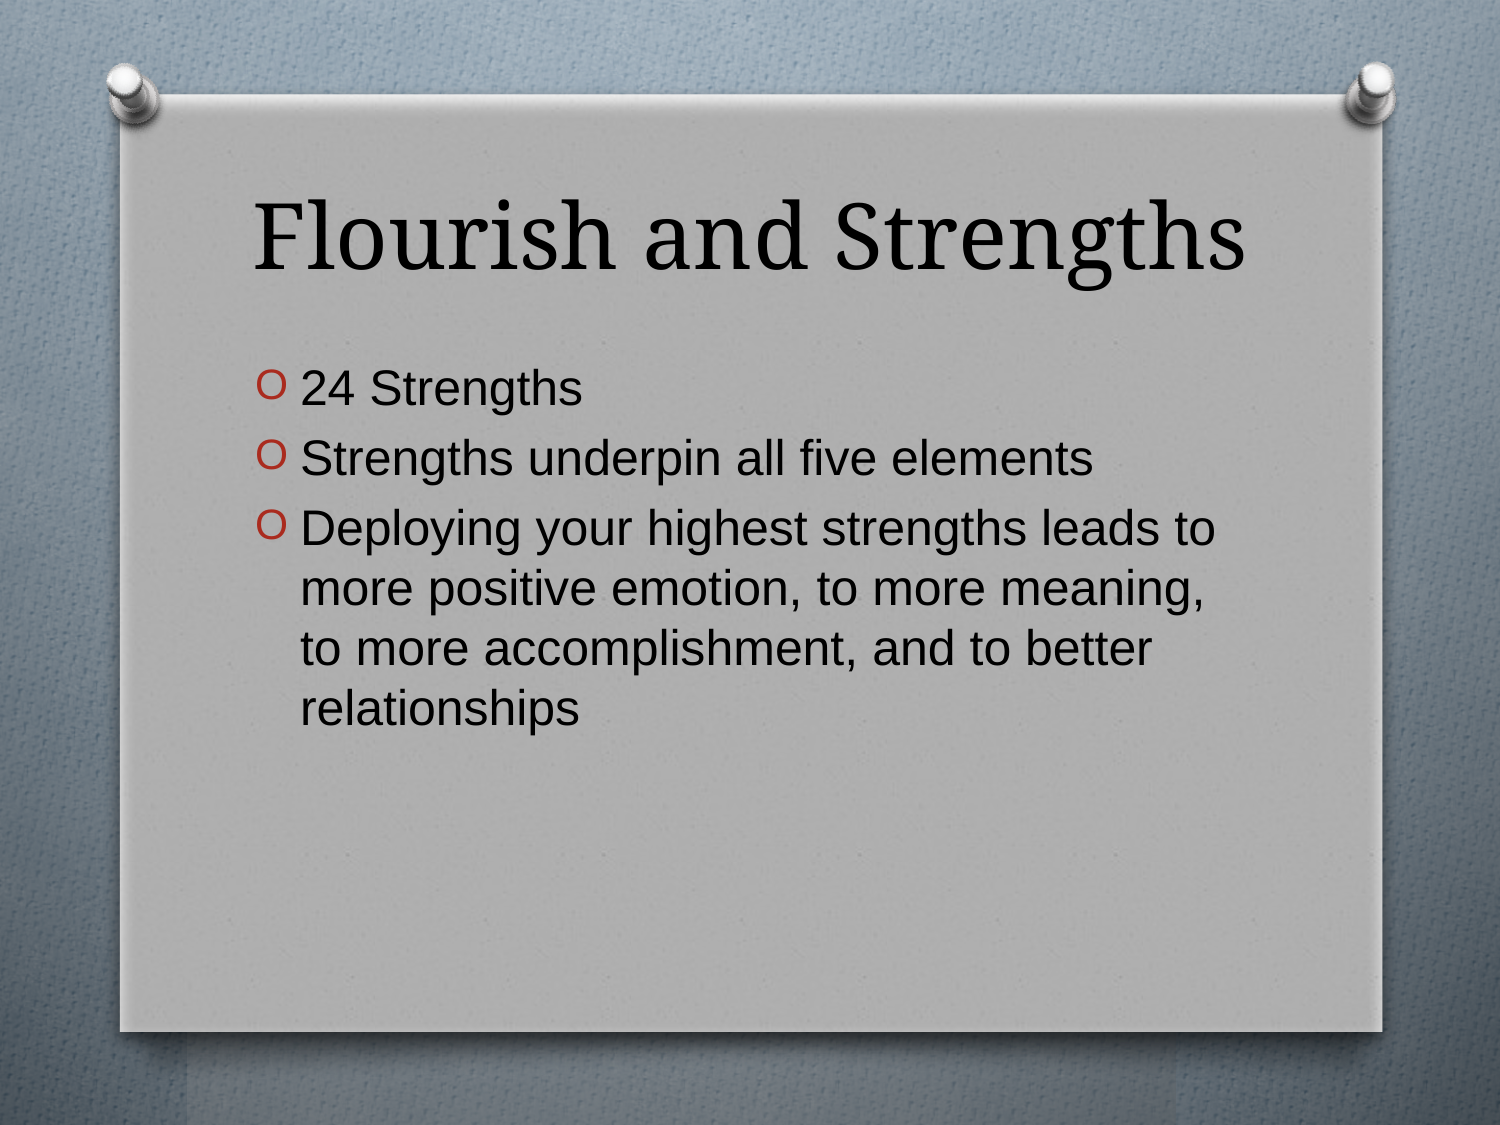

# Flourish and Strengths
24 Strengths
Strengths underpin all five elements
Deploying your highest strengths leads to more positive emotion, to more meaning, to more accomplishment, and to better relationships